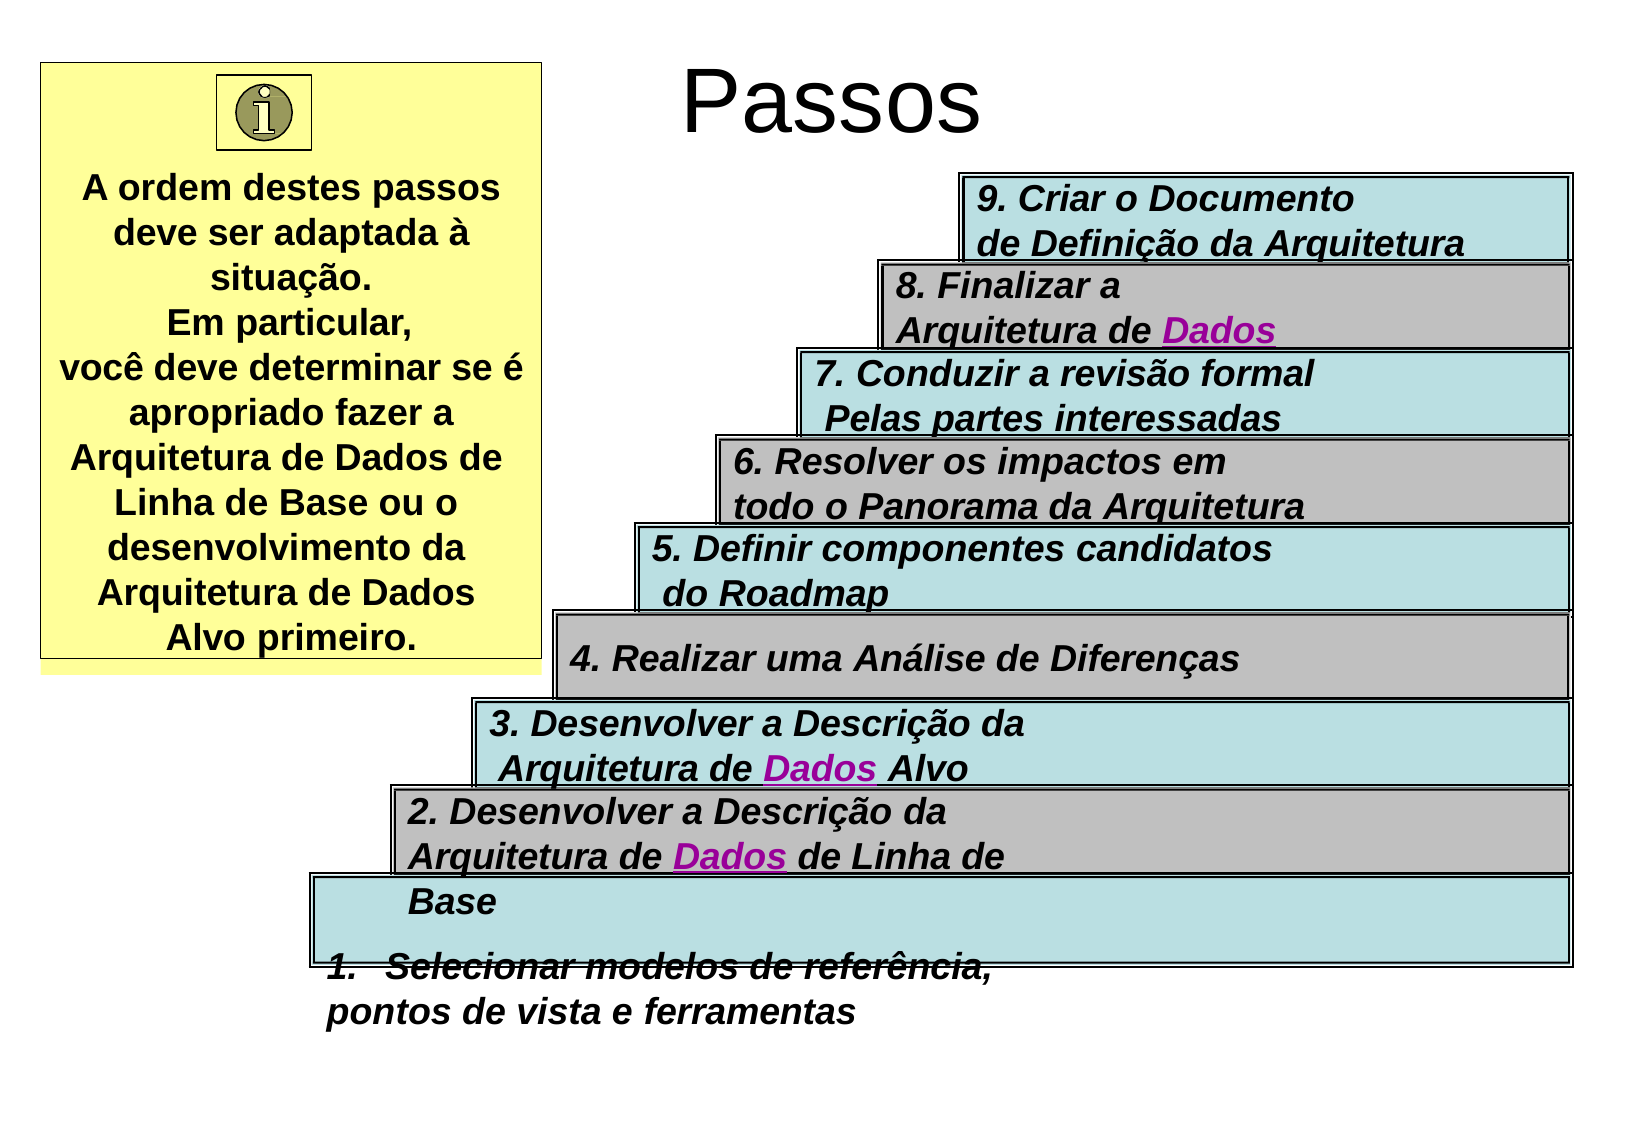

# Passos

A ordem destes passos  deve ser adaptada à  situação.
Em particular,
você deve determinar se é  apropriado fazer a  Arquitetura de Dados de  Linha de Base ou o  desenvolvimento da  Arquitetura de Dados  Alvo primeiro.

9. Criar o Documento
de Definição da Arquitetura

8. Finalizar a

Arquitetura de Dados
7. Conduzir a revisão formal  Pelas partes interessadas

6. Resolver os impactos em

todo o Panorama da Arquitetura
5. Definir componentes candidatos  do Roadmap

4. Realizar uma Análise de Diferenças
3. Desenvolver a Descrição da  Arquitetura de Dados Alvo
2. Desenvolver a Descrição da
Arquitetura de Dados de Linha de Base
1.	Selecionar modelos de referência, pontos de vista e ferramentas